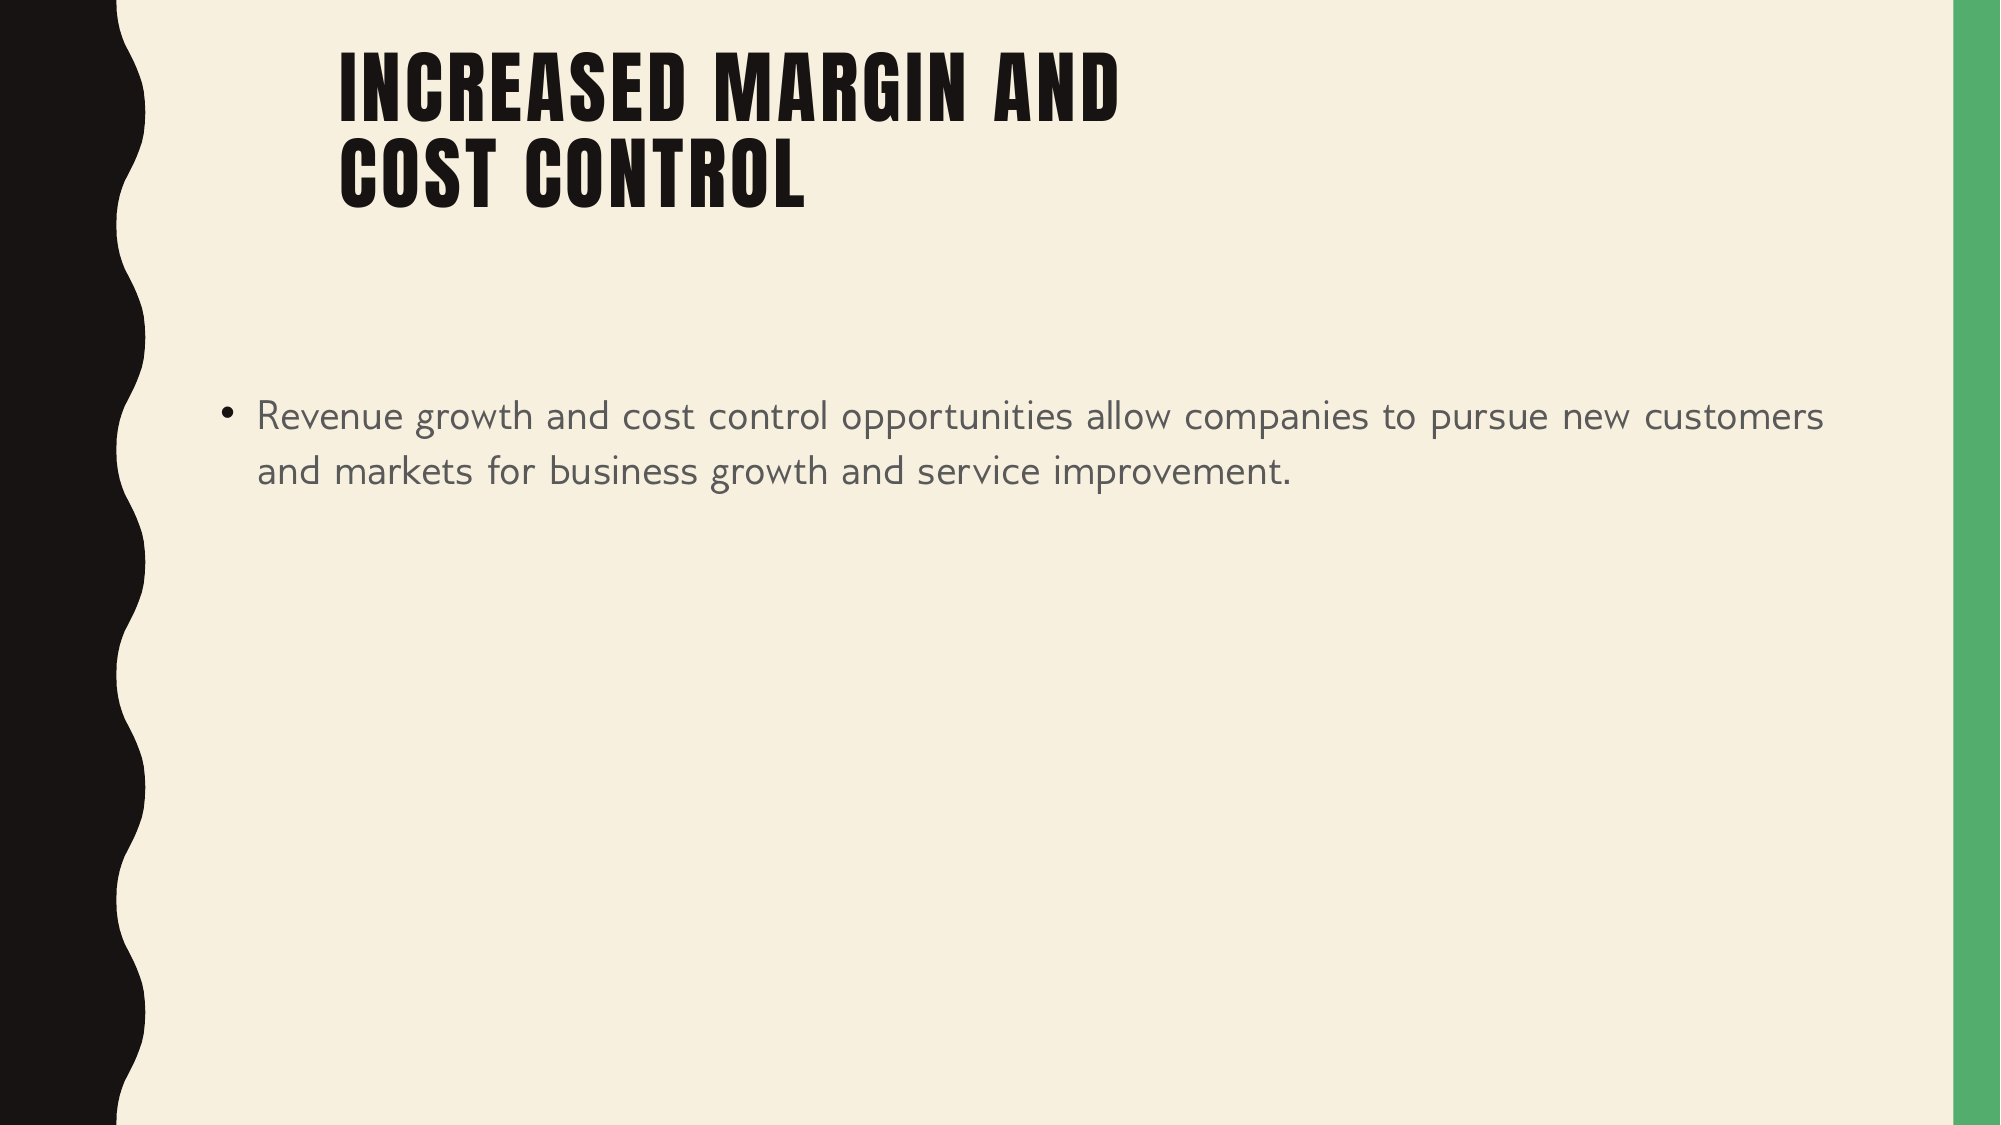

# Increased Margin and Cost Control
Revenue growth and cost control opportunities allow companies to pursue new customers and markets for business growth and service improvement.